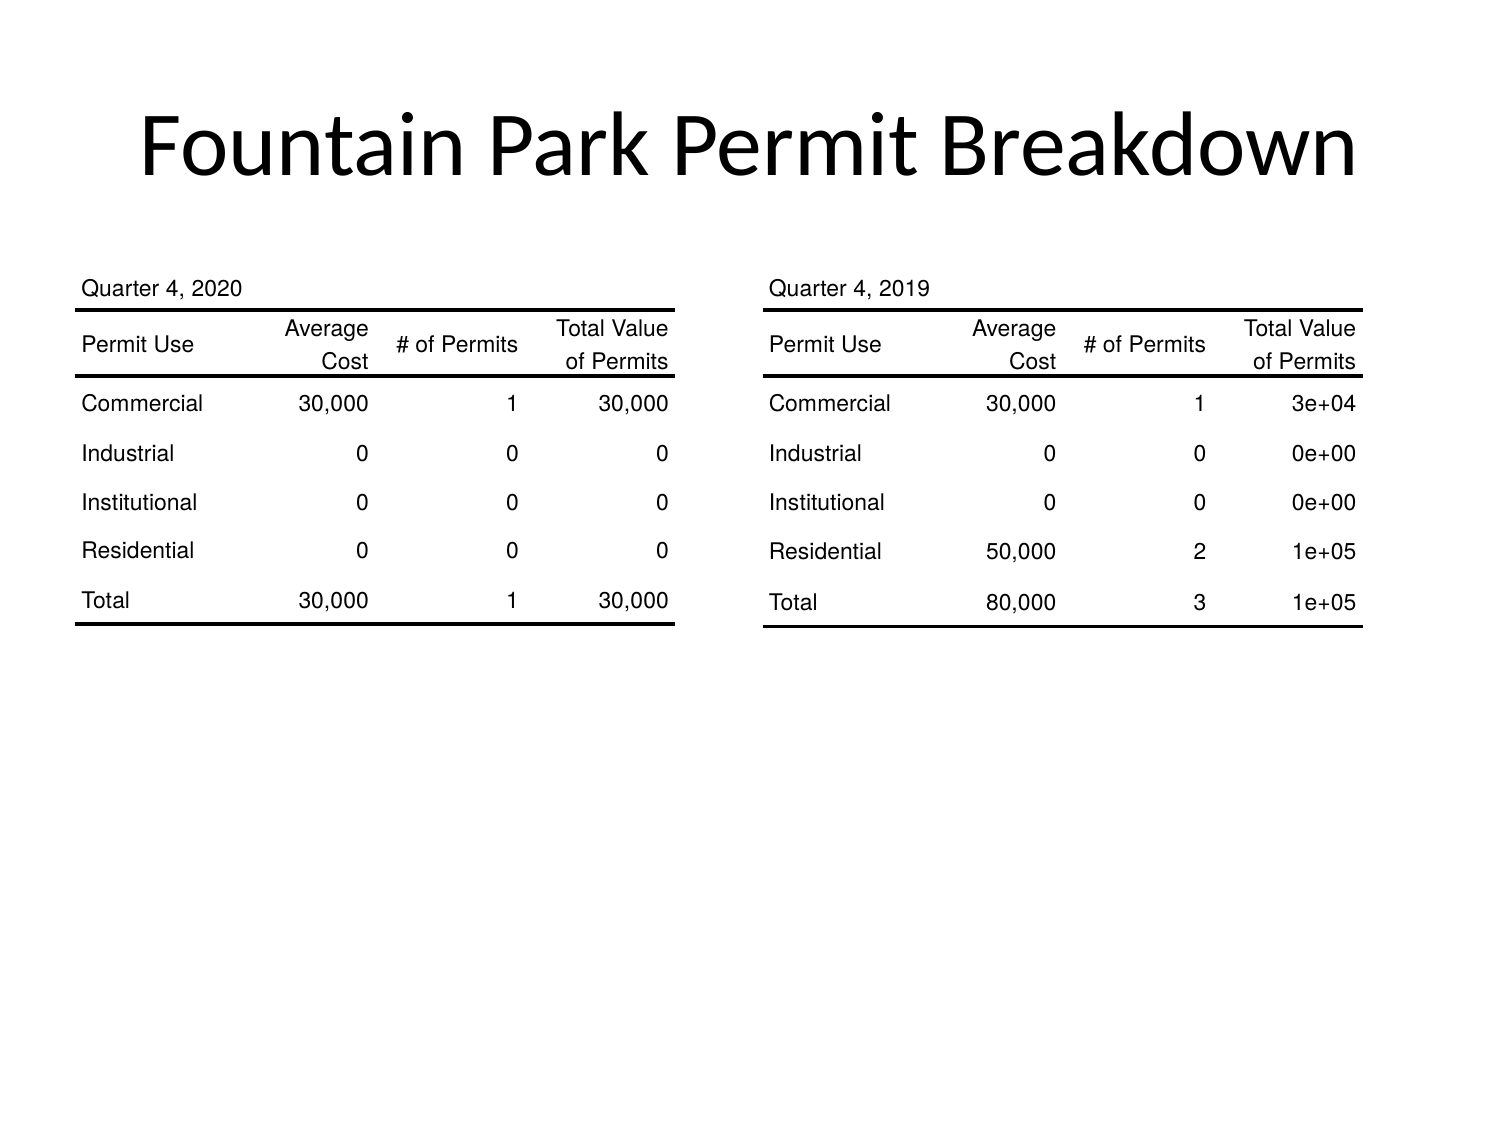

# Fountain Park Permit Breakdown
| Quarter 4, 2020 | Quarter 4, 2020 | Quarter 4, 2020 | Quarter 4, 2020 |
| --- | --- | --- | --- |
| Permit Use | Average Cost | # of Permits | Total Value of Permits |
| Commercial | 30,000 | 1 | 30,000 |
| Industrial | 0 | 0 | 0 |
| Institutional | 0 | 0 | 0 |
| Residential | 0 | 0 | 0 |
| Total | 30,000 | 1 | 30,000 |
| Quarter 4, 2019 | Quarter 4, 2019 | Quarter 4, 2019 | Quarter 4, 2019 |
| --- | --- | --- | --- |
| Permit Use | Average Cost | # of Permits | Total Value of Permits |
| Commercial | 30,000 | 1 | 3e+04 |
| Industrial | 0 | 0 | 0e+00 |
| Institutional | 0 | 0 | 0e+00 |
| Residential | 50,000 | 2 | 1e+05 |
| Total | 80,000 | 3 | 1e+05 |